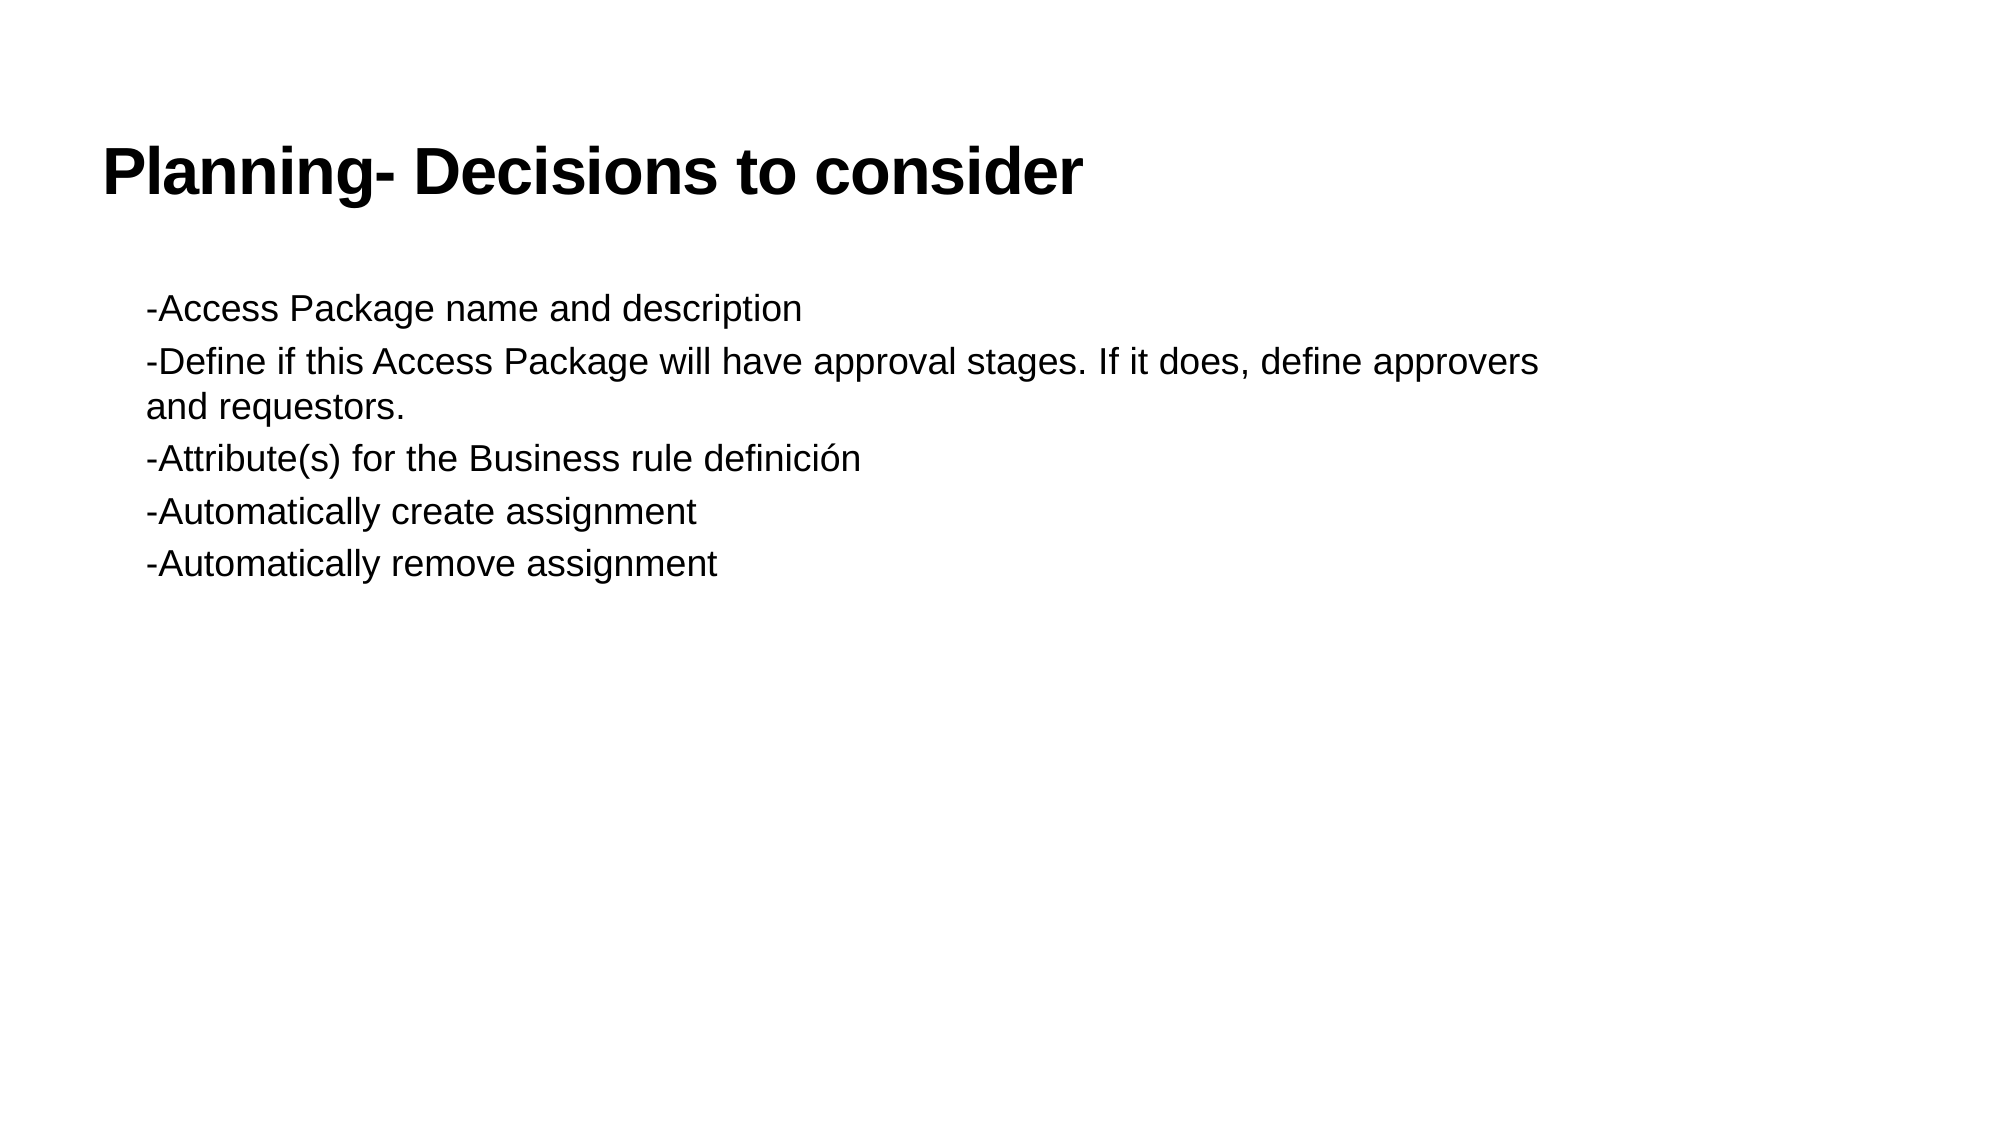

# Planning- Decisions to consider
-Access Package name and description
-Define if this Access Package will have approval stages. If it does, define approvers and requestors.
-Attribute(s) for the Business rule definición
-Automatically create assignment
-Automatically remove assignment